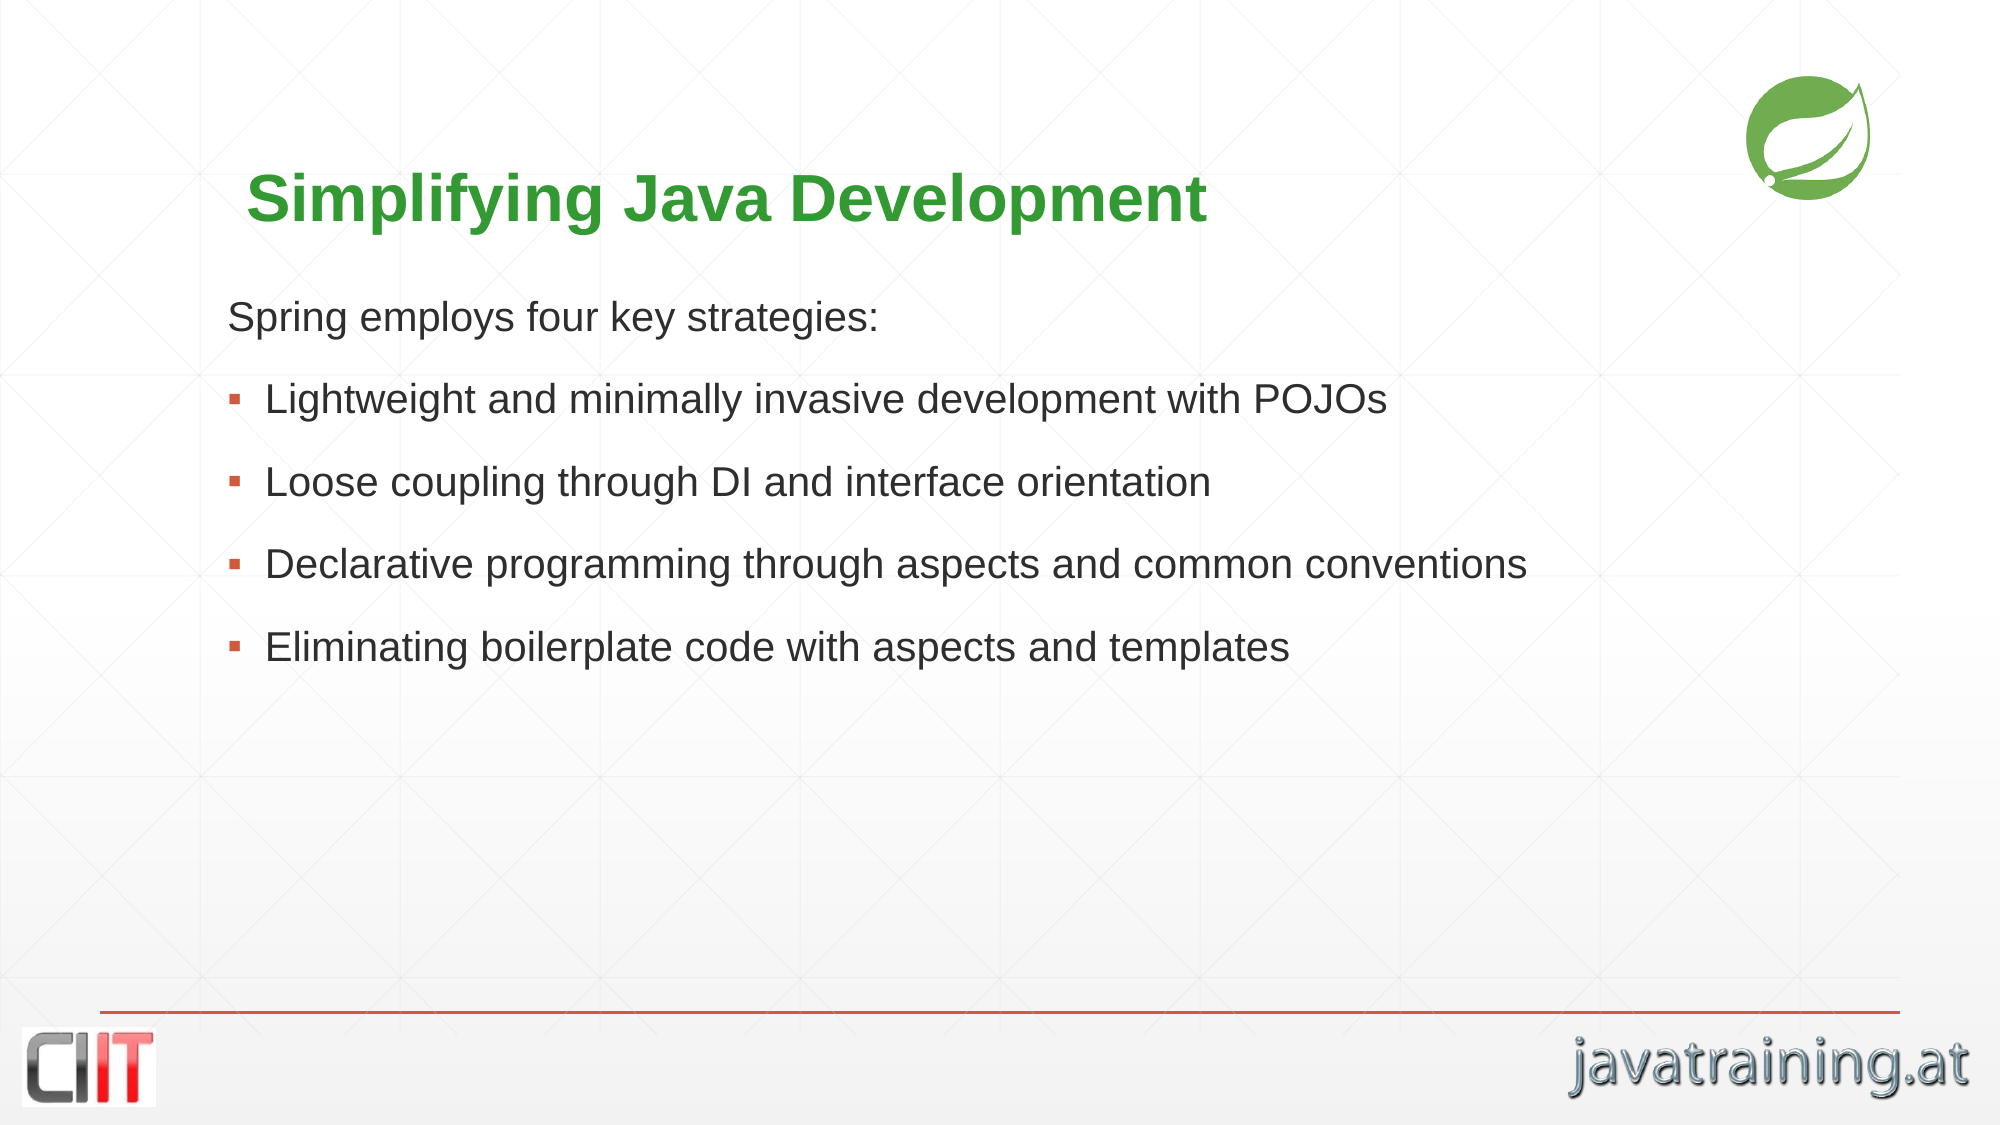

# Simplifying Java Development
Spring employs four key strategies:
Lightweight and minimally invasive development with POJOs
Loose coupling through DI and interface orientation
Declarative programming through aspects and common conventions
Eliminating boilerplate code with aspects and templates